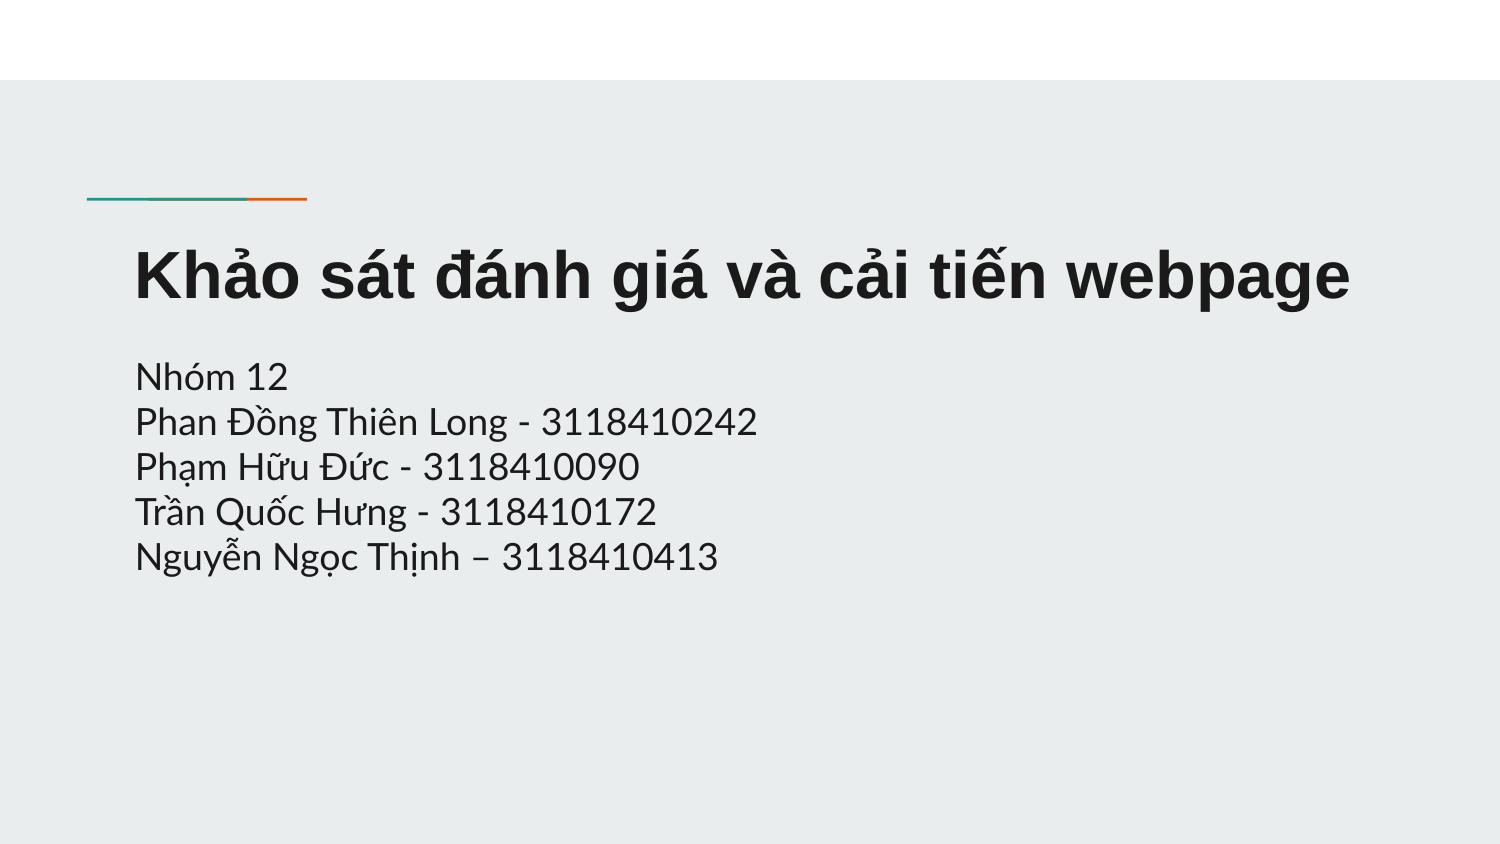

# Khảo sát đánh giá và cải tiến webpage
Nhóm 12
Phan Đồng Thiên Long - 3118410242
Phạm Hữu Đức - 3118410090
Trần Quốc Hưng - 3118410172
Nguyễn Ngọc Thịnh – 3118410413